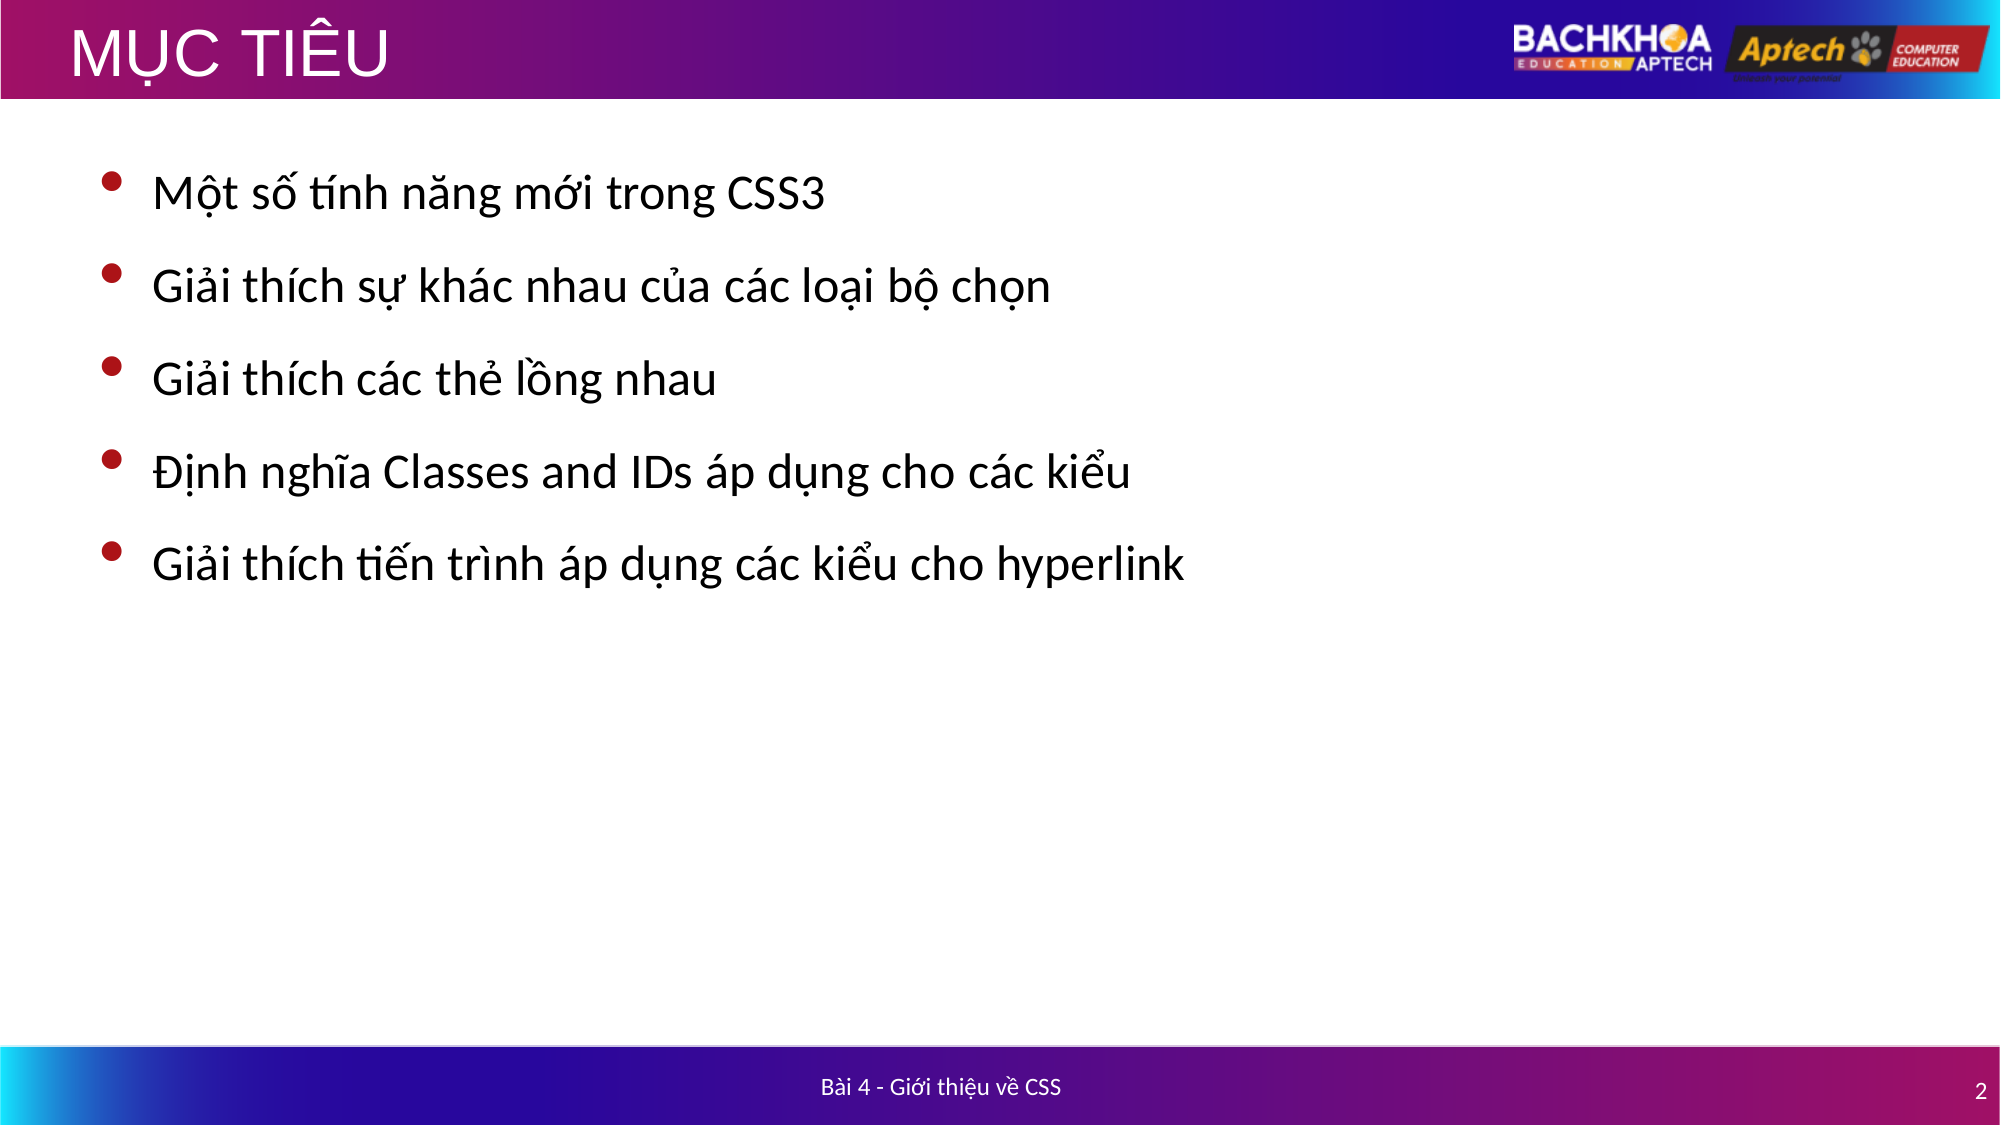

# MỤC TIÊU

Một số tính năng mới trong CSS3
Giải thích sự khác nhau của các loại bộ chọn
Giải thích các thẻ lồng nhau
Định nghĩa Classes and IDs áp dụng cho các kiểu
Giải thích tiến trình áp dụng các kiểu cho hyperlink
Bài 4 - Giới thiệu về CSS
2